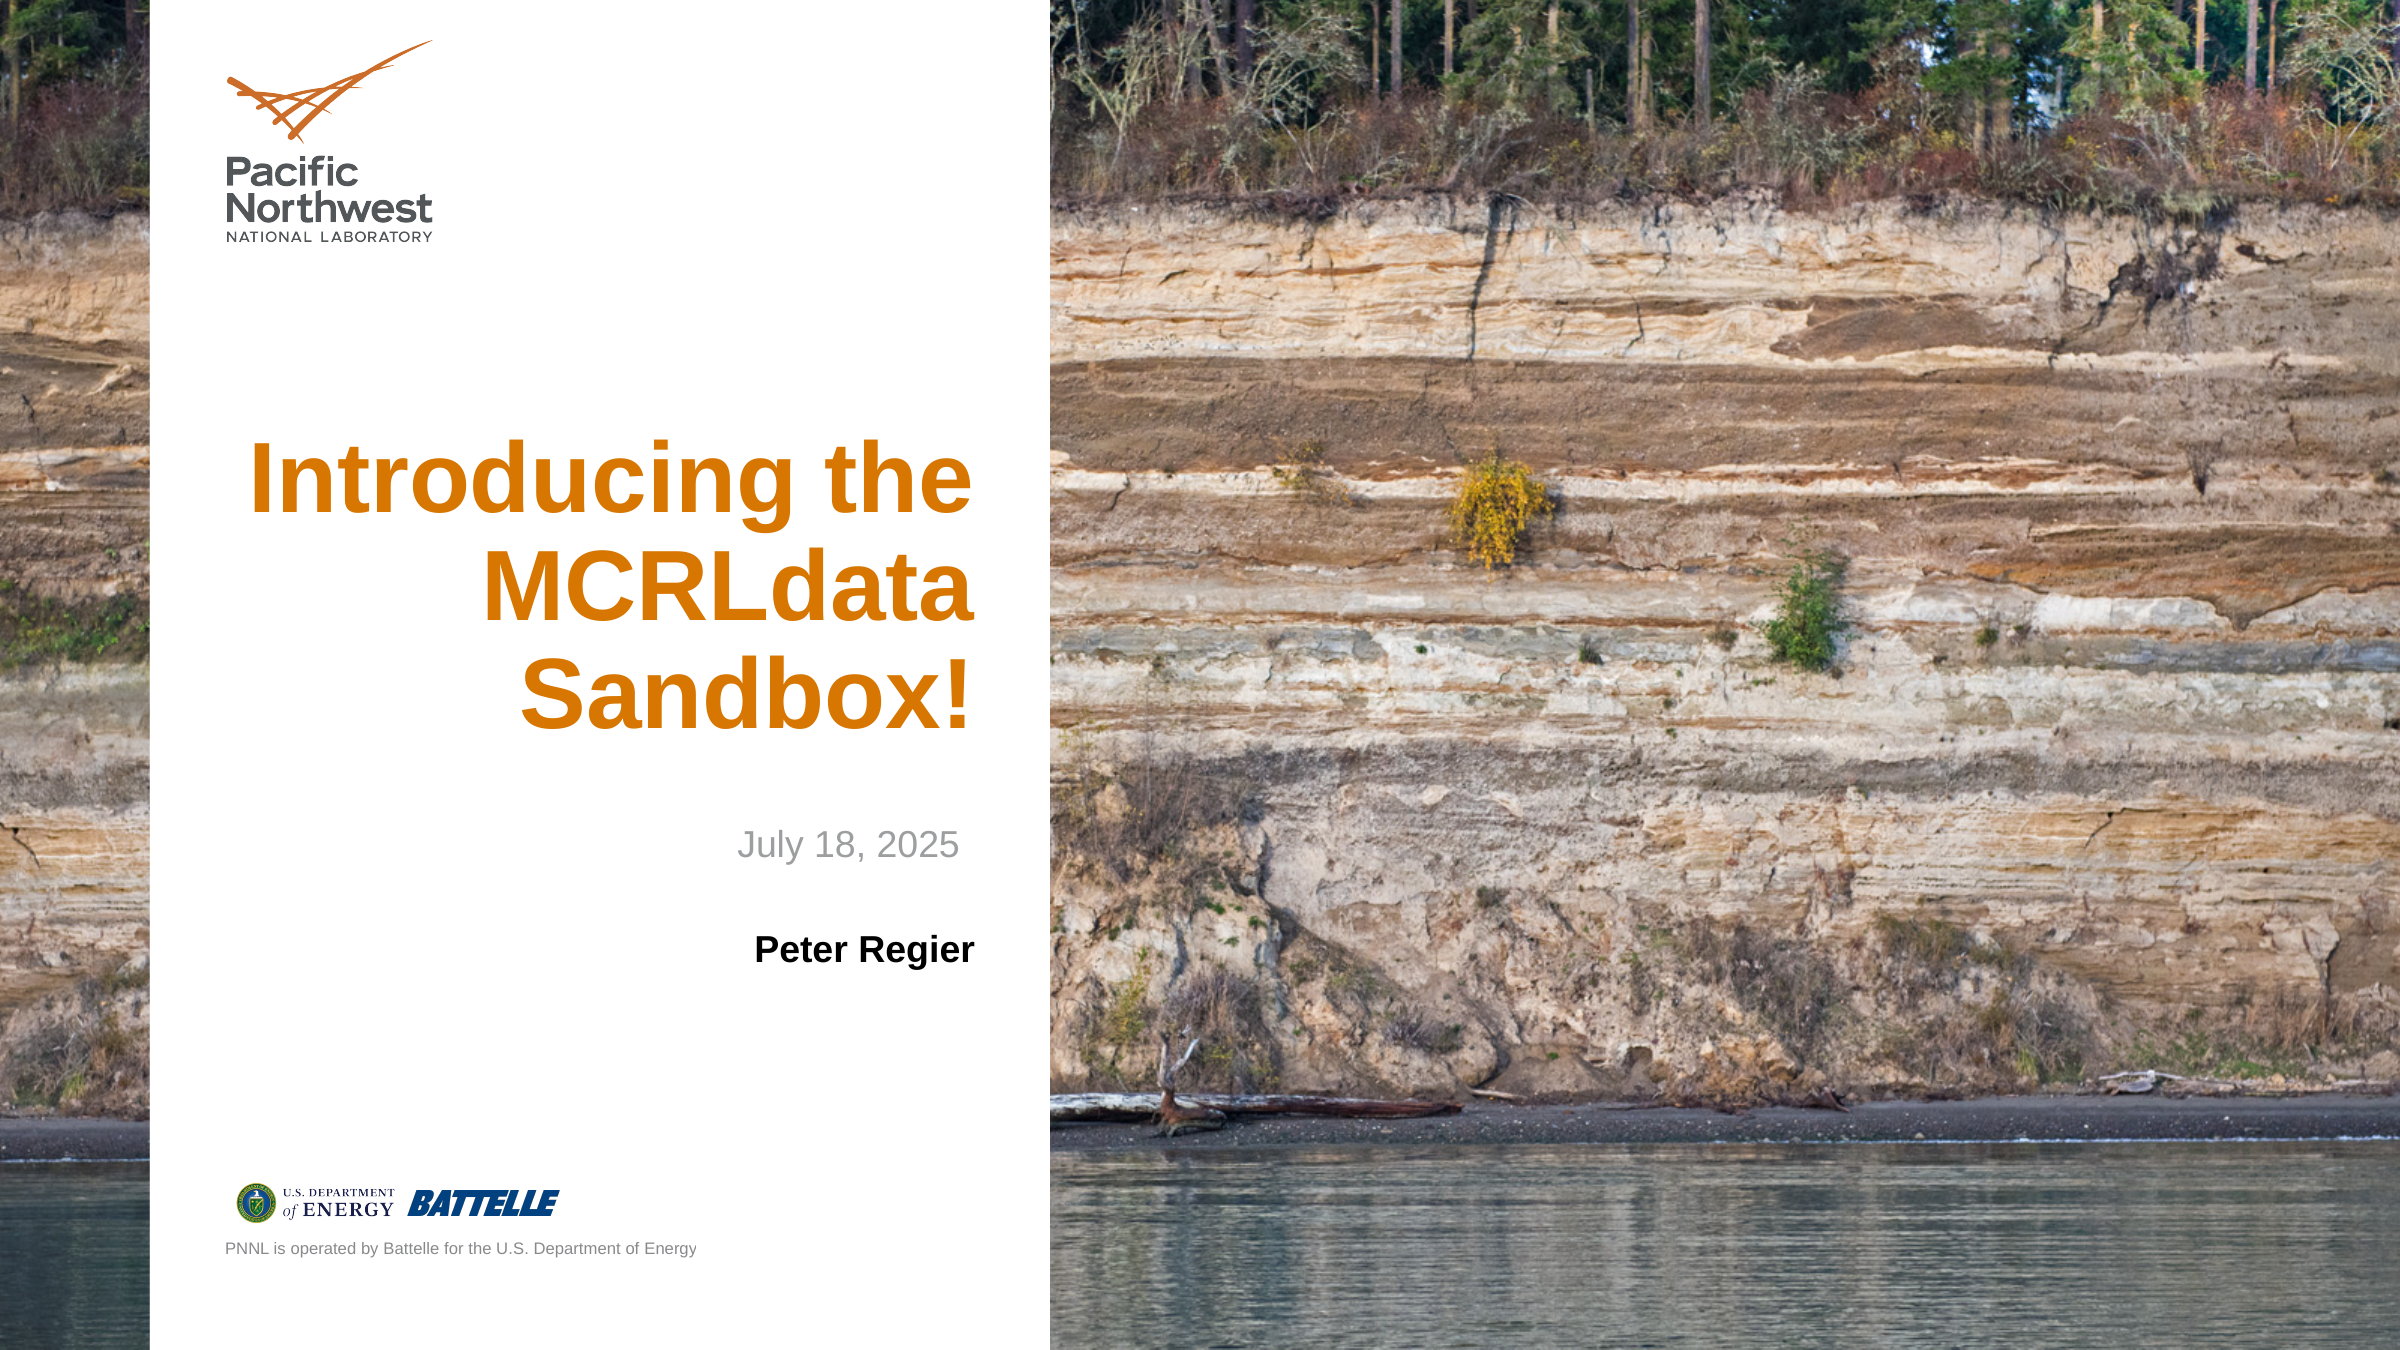

# Introducing the MCRLdata Sandbox!
July 18, 2025
Peter Regier